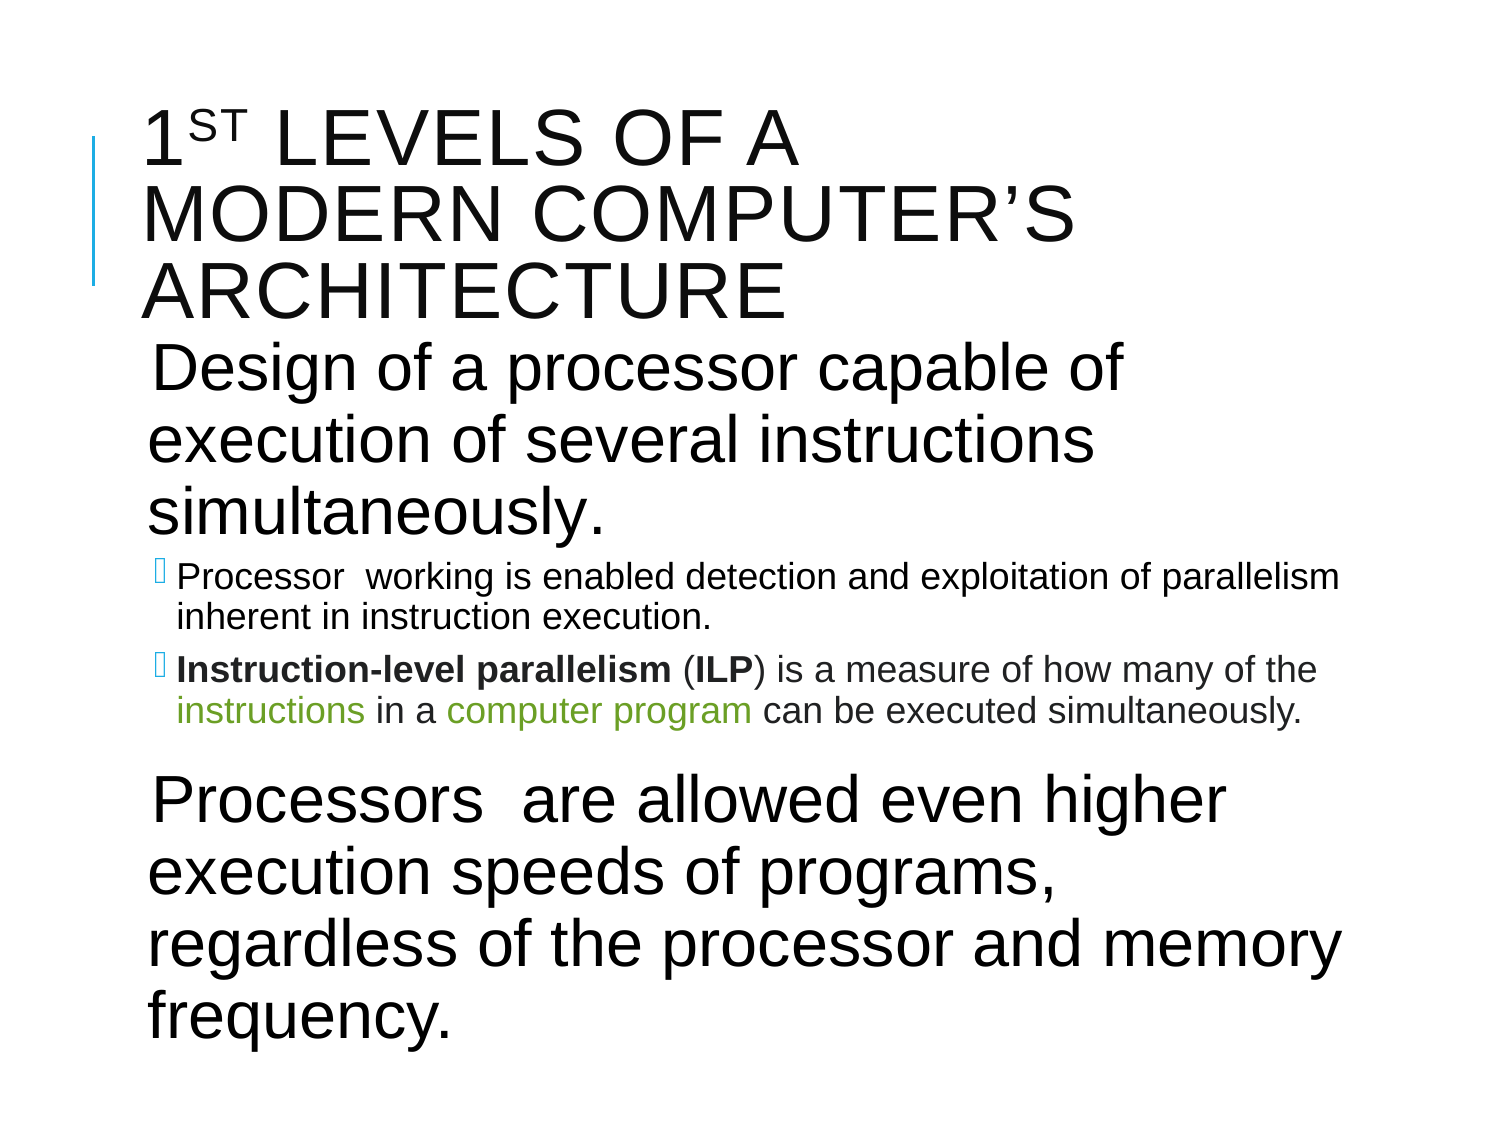

# 1st levels of a modern computer’s architecture
Design of a processor capable of execution of several instructions simultaneously.
Processor  working is enabled detection and exploitation of parallelism inherent in instruction execution.
Instruction-level parallelism (ILP) is a measure of how many of the instructions in a computer program can be executed simultaneously.
Processors  are allowed even higher execution speeds of programs, regardless of the processor and memory frequency.